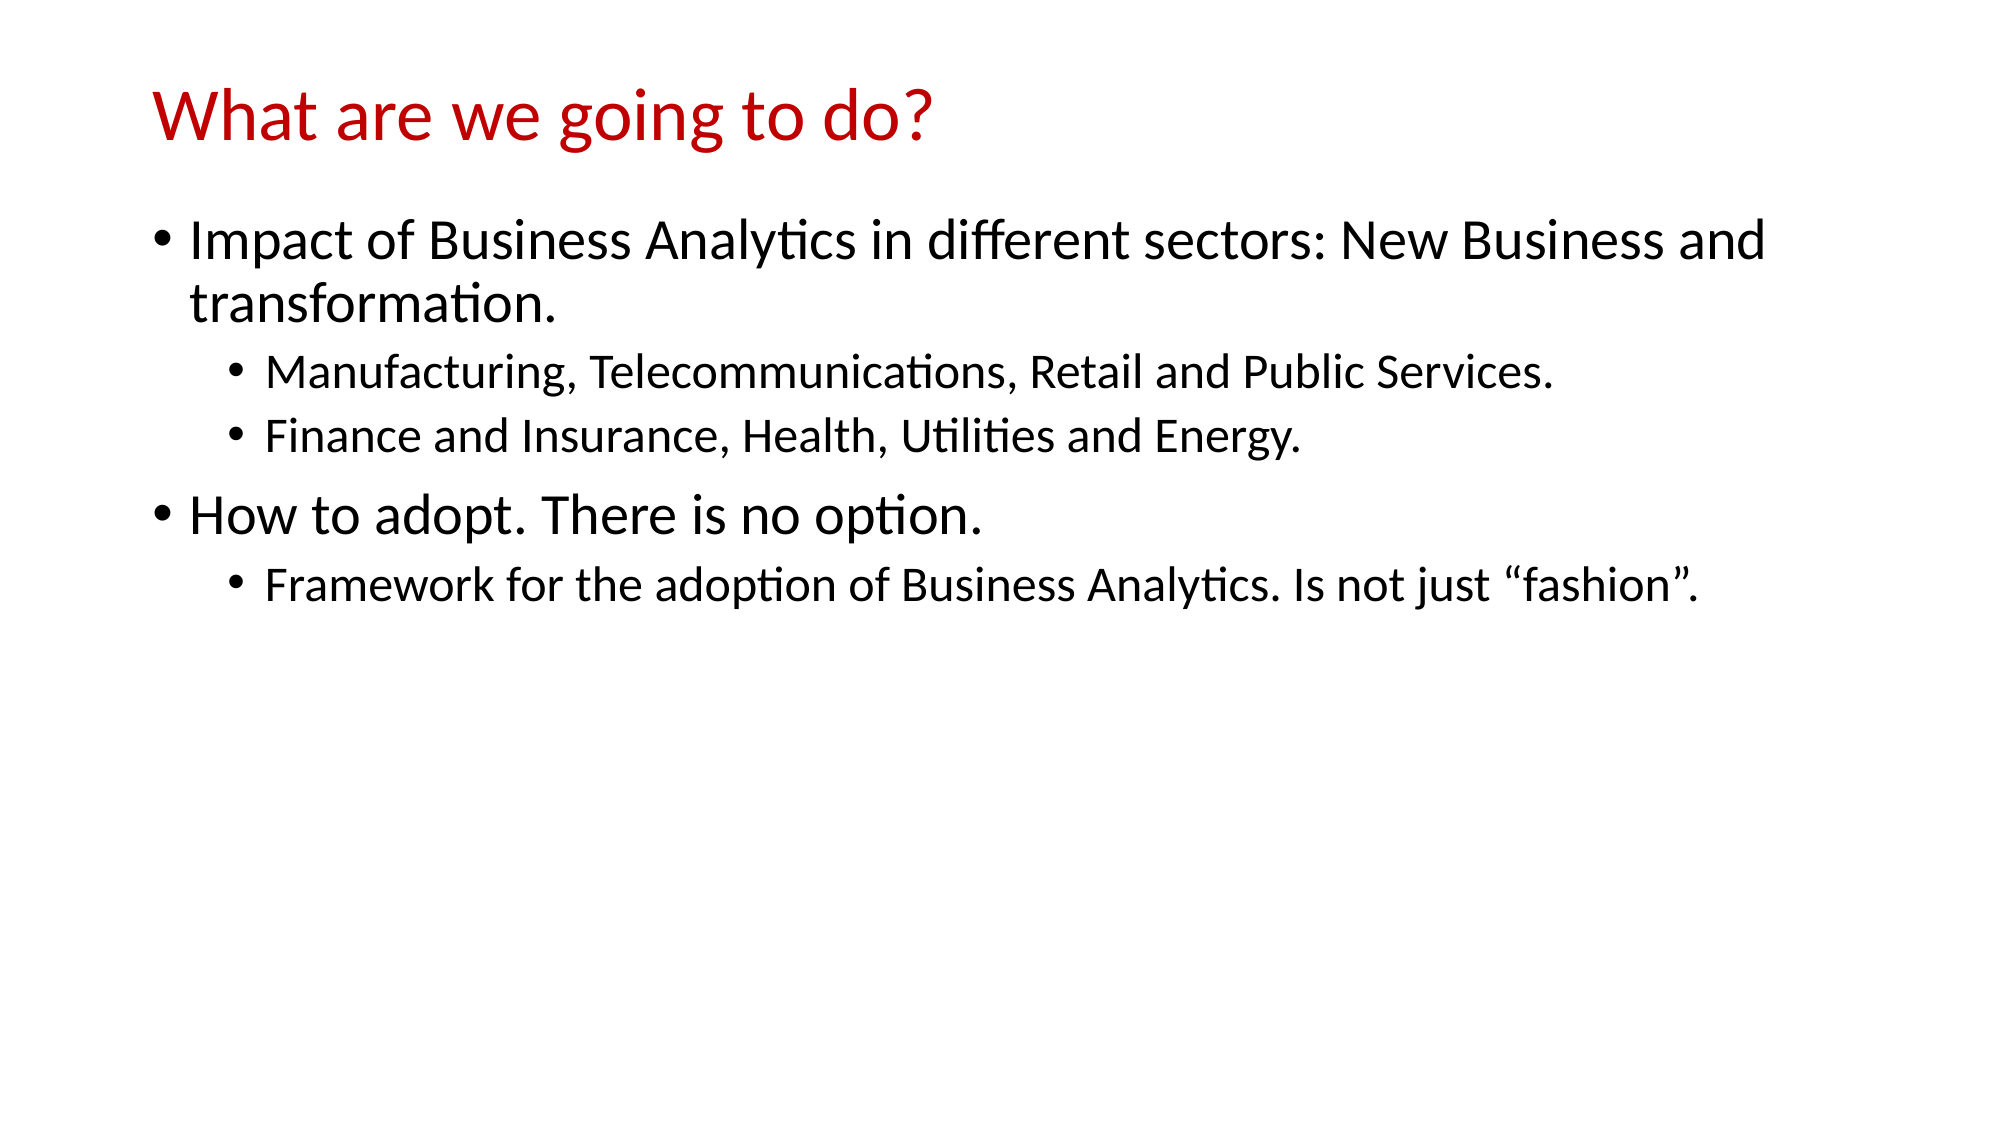

# What are we going to do?
Impact of Business Analytics in different sectors: New Business and transformation.
Manufacturing, Telecommunications, Retail and Public Services.
Finance and Insurance, Health, Utilities and Energy.
How to adopt. There is no option.
Framework for the adoption of Business Analytics. Is not just “fashion”.